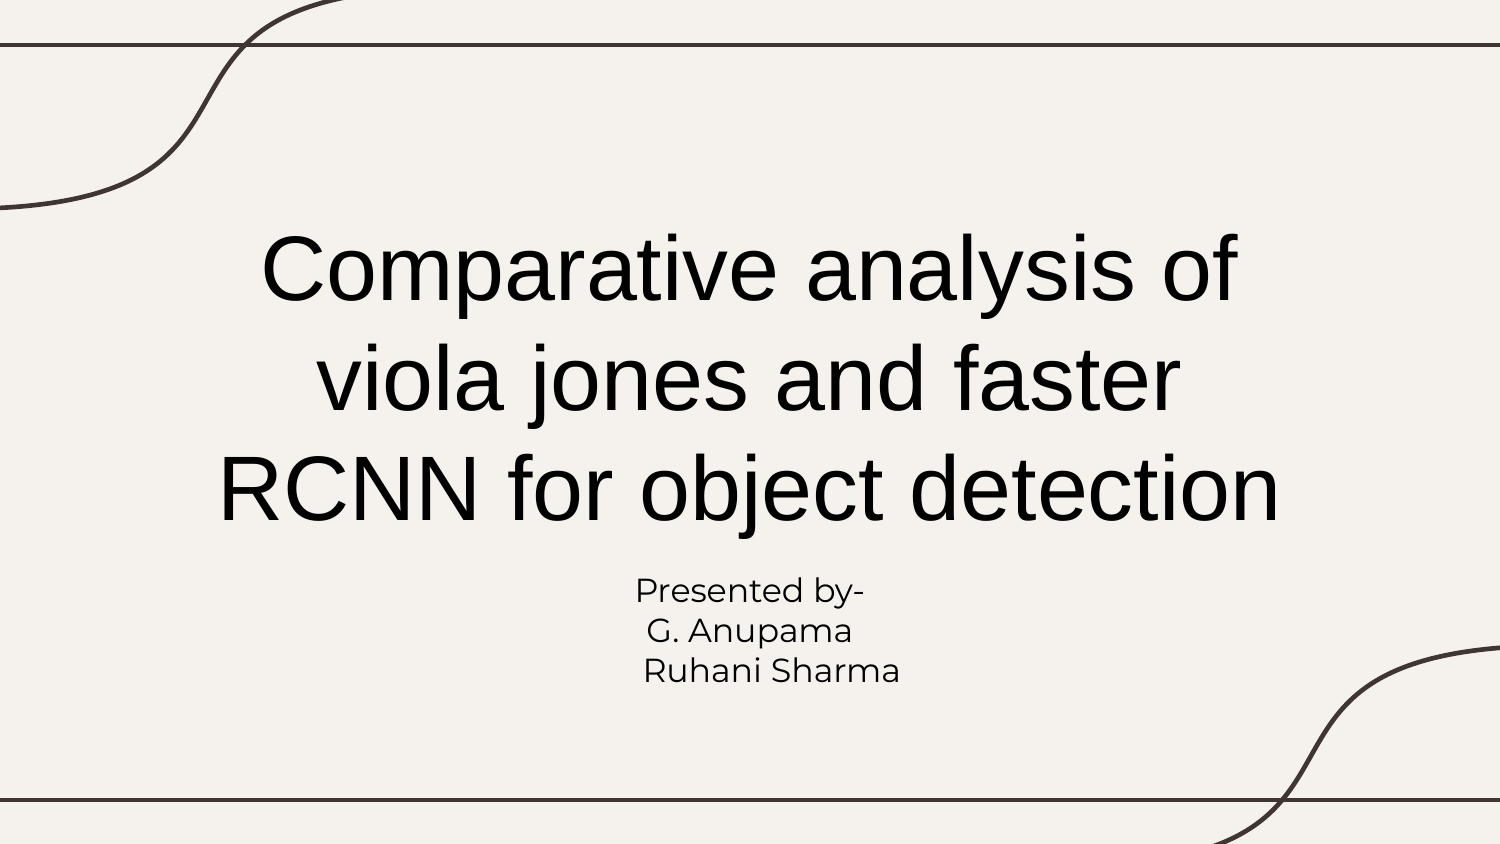

# Comparative analysis of viola jones and faster RCNN for object detection
Presented by-
G. Anupama
     Ruhani Sharma